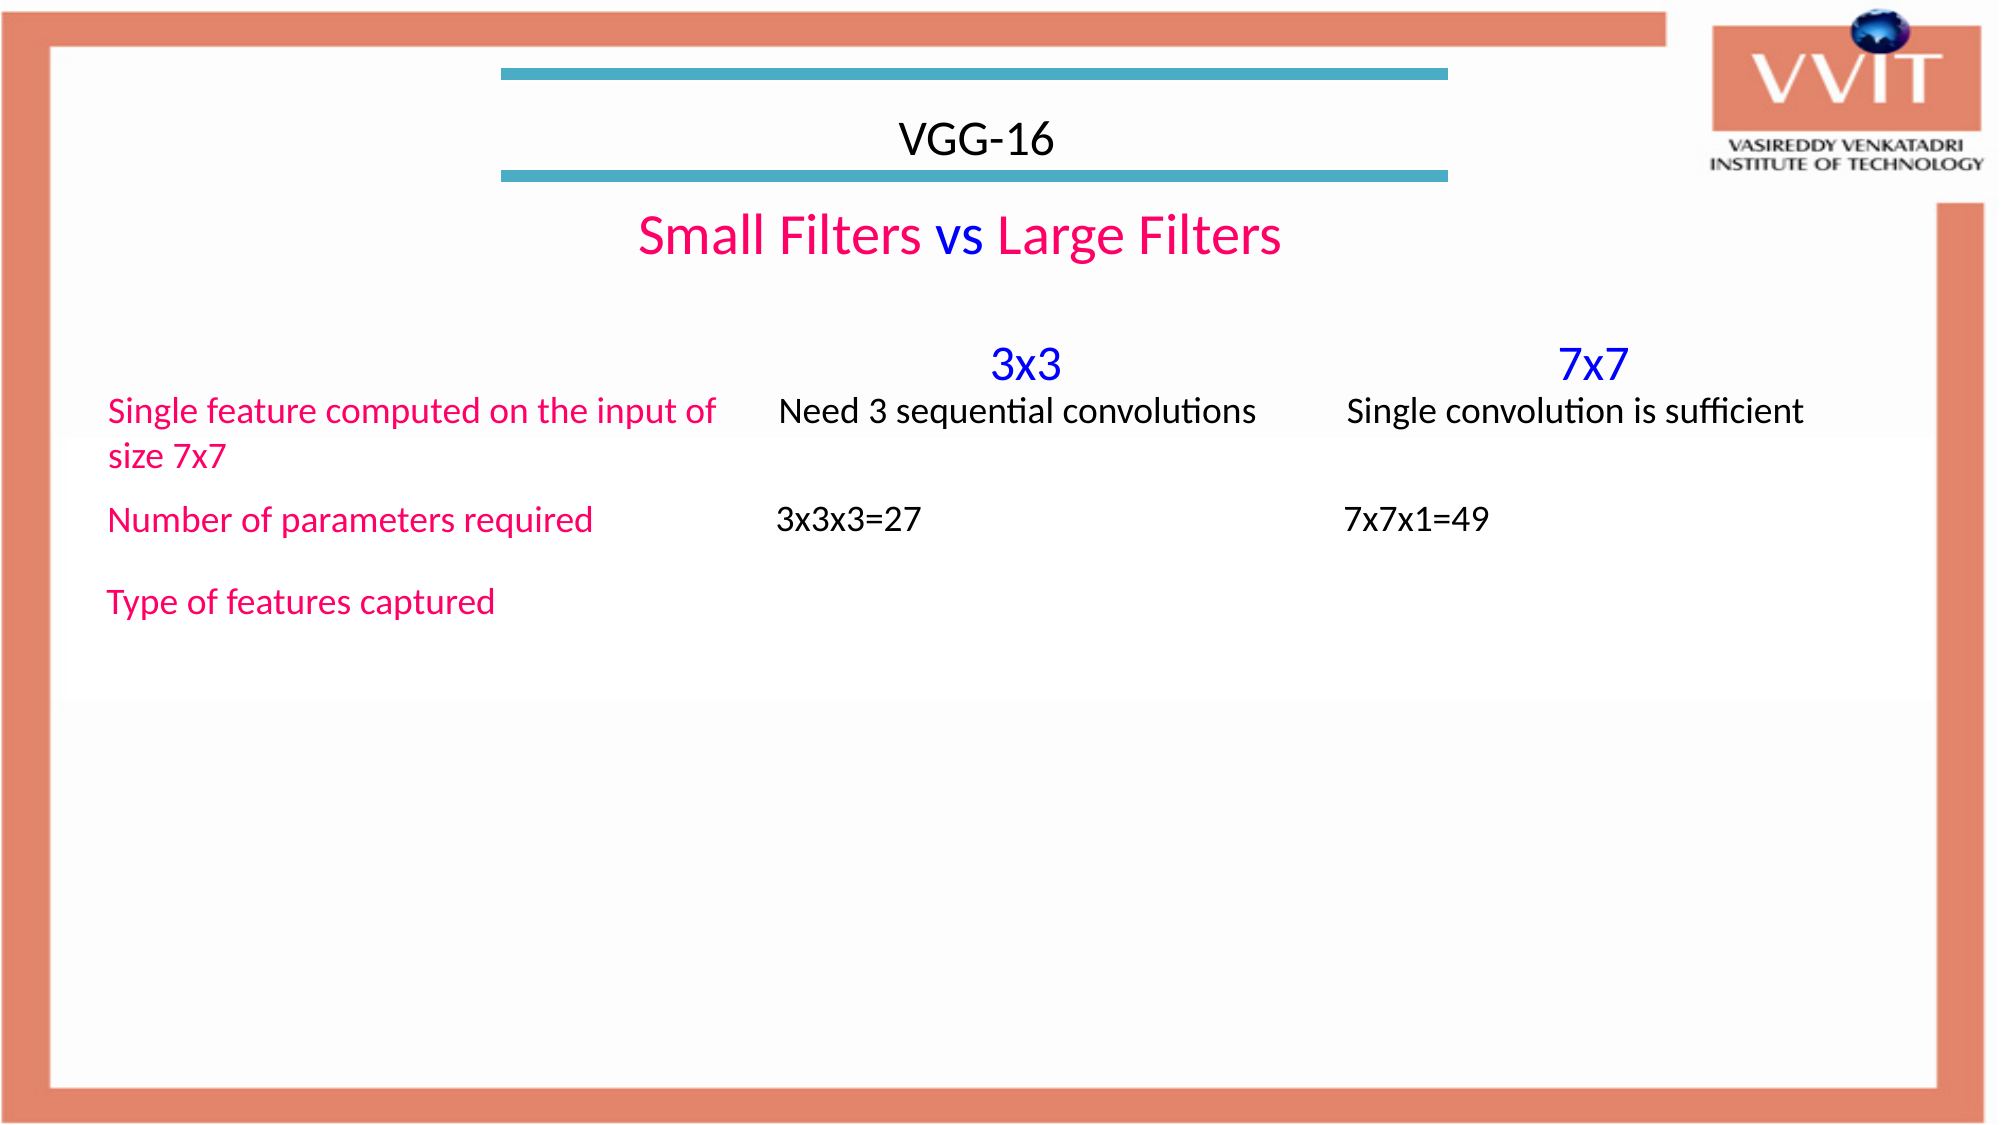

VGG-16

Small Filters vs Large Filters
3x3
7x7
Need 3 sequential convolutions
Single convolution is sufficient
Single feature computed on the input of size 7x7
3x3x3=27
7x7x1=49
Number of parameters required
Type of features captured